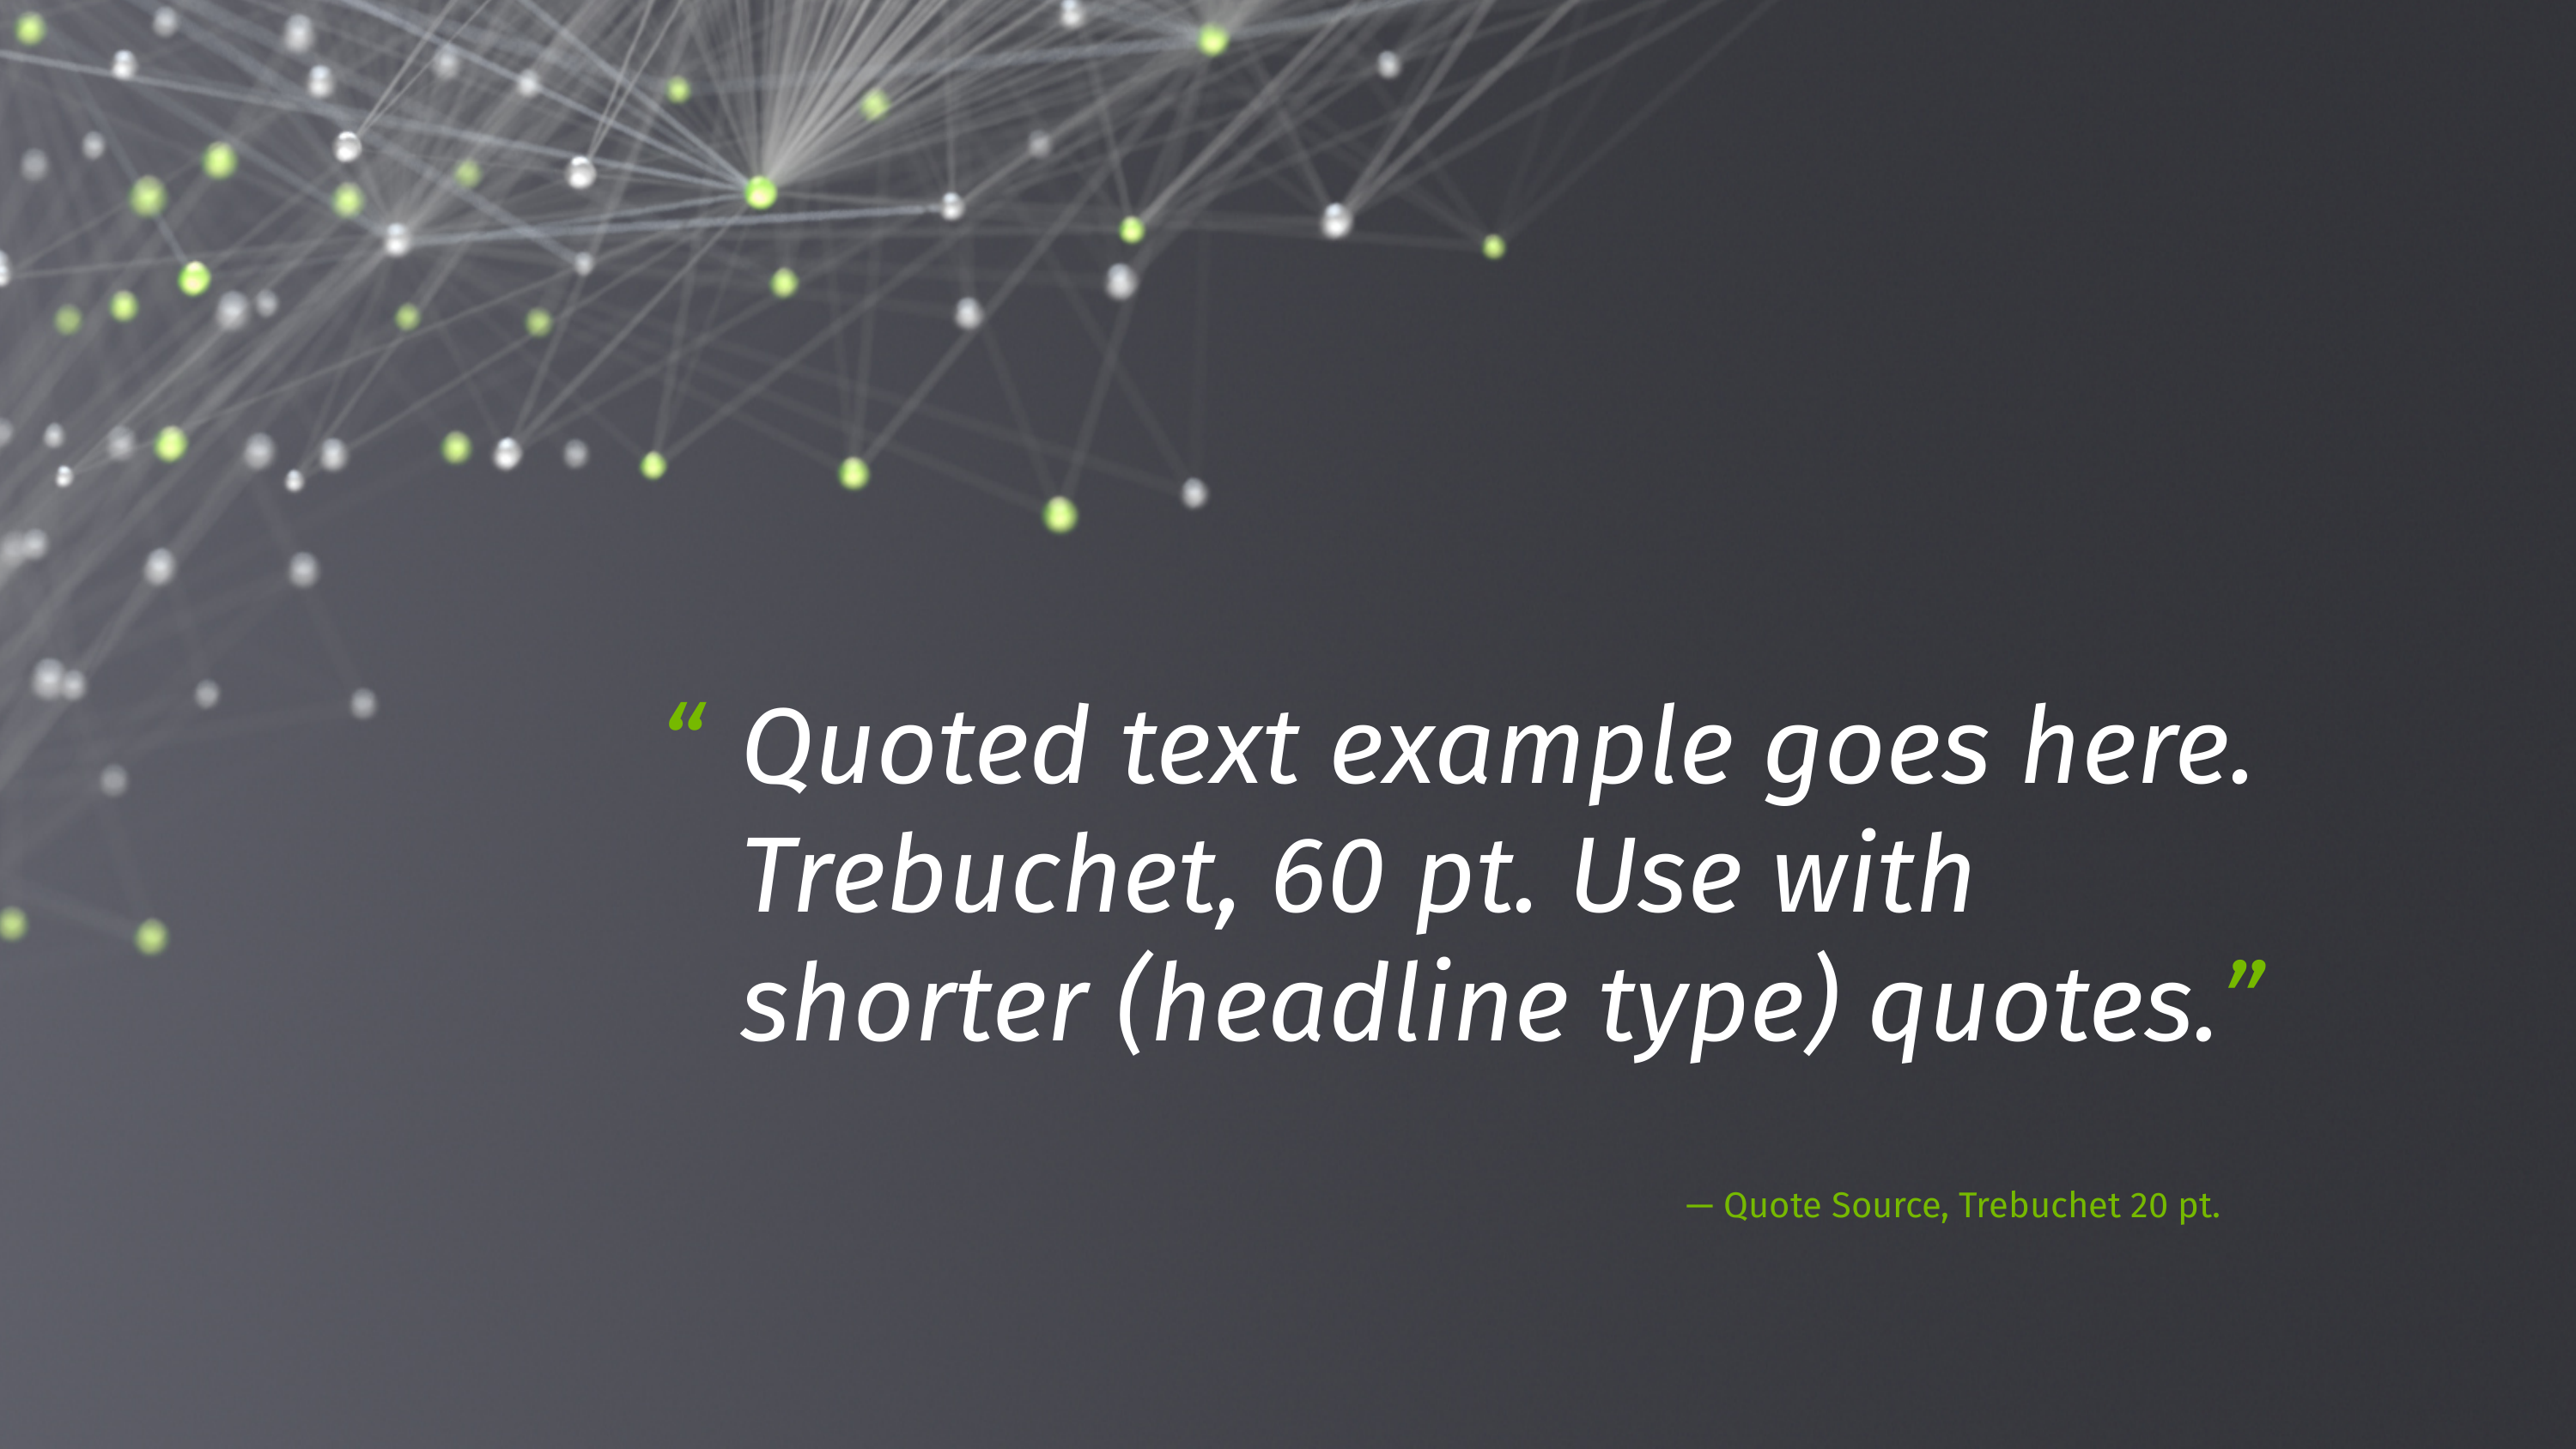

“	Quoted text example goes here. Trebuchet, 60 pt. Use with shorter (headline type) quotes.”
— Quote Source, Trebuchet 20 pt.